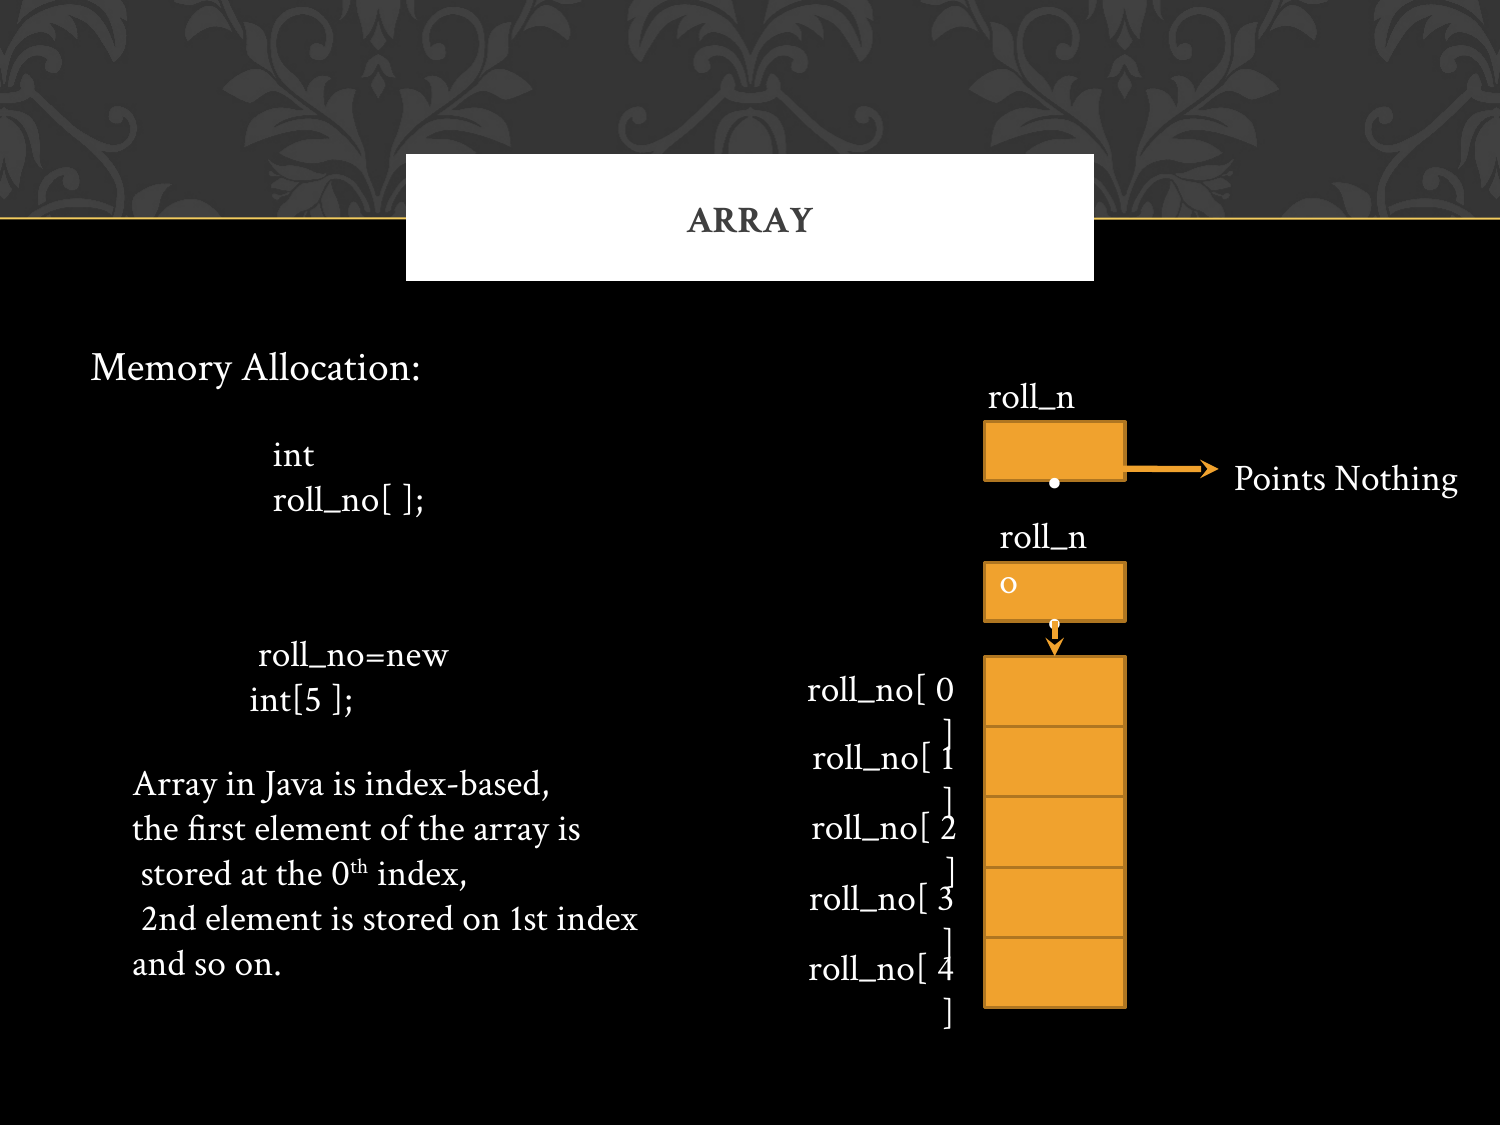

# ARRAY
Memory Allocation:

roll_no
int roll_no[ ];
.
Points Nothing
roll_no
.
 roll_no=new int[5 ];
roll_no[ 0]

roll_no[ 1]

Array in Java is index-based,
the first element of the array is
 stored at the 0th index,
 2nd element is stored on 1st index
and so on.
roll_no[ 2]

roll_no[ 3]

roll_no[ 4]